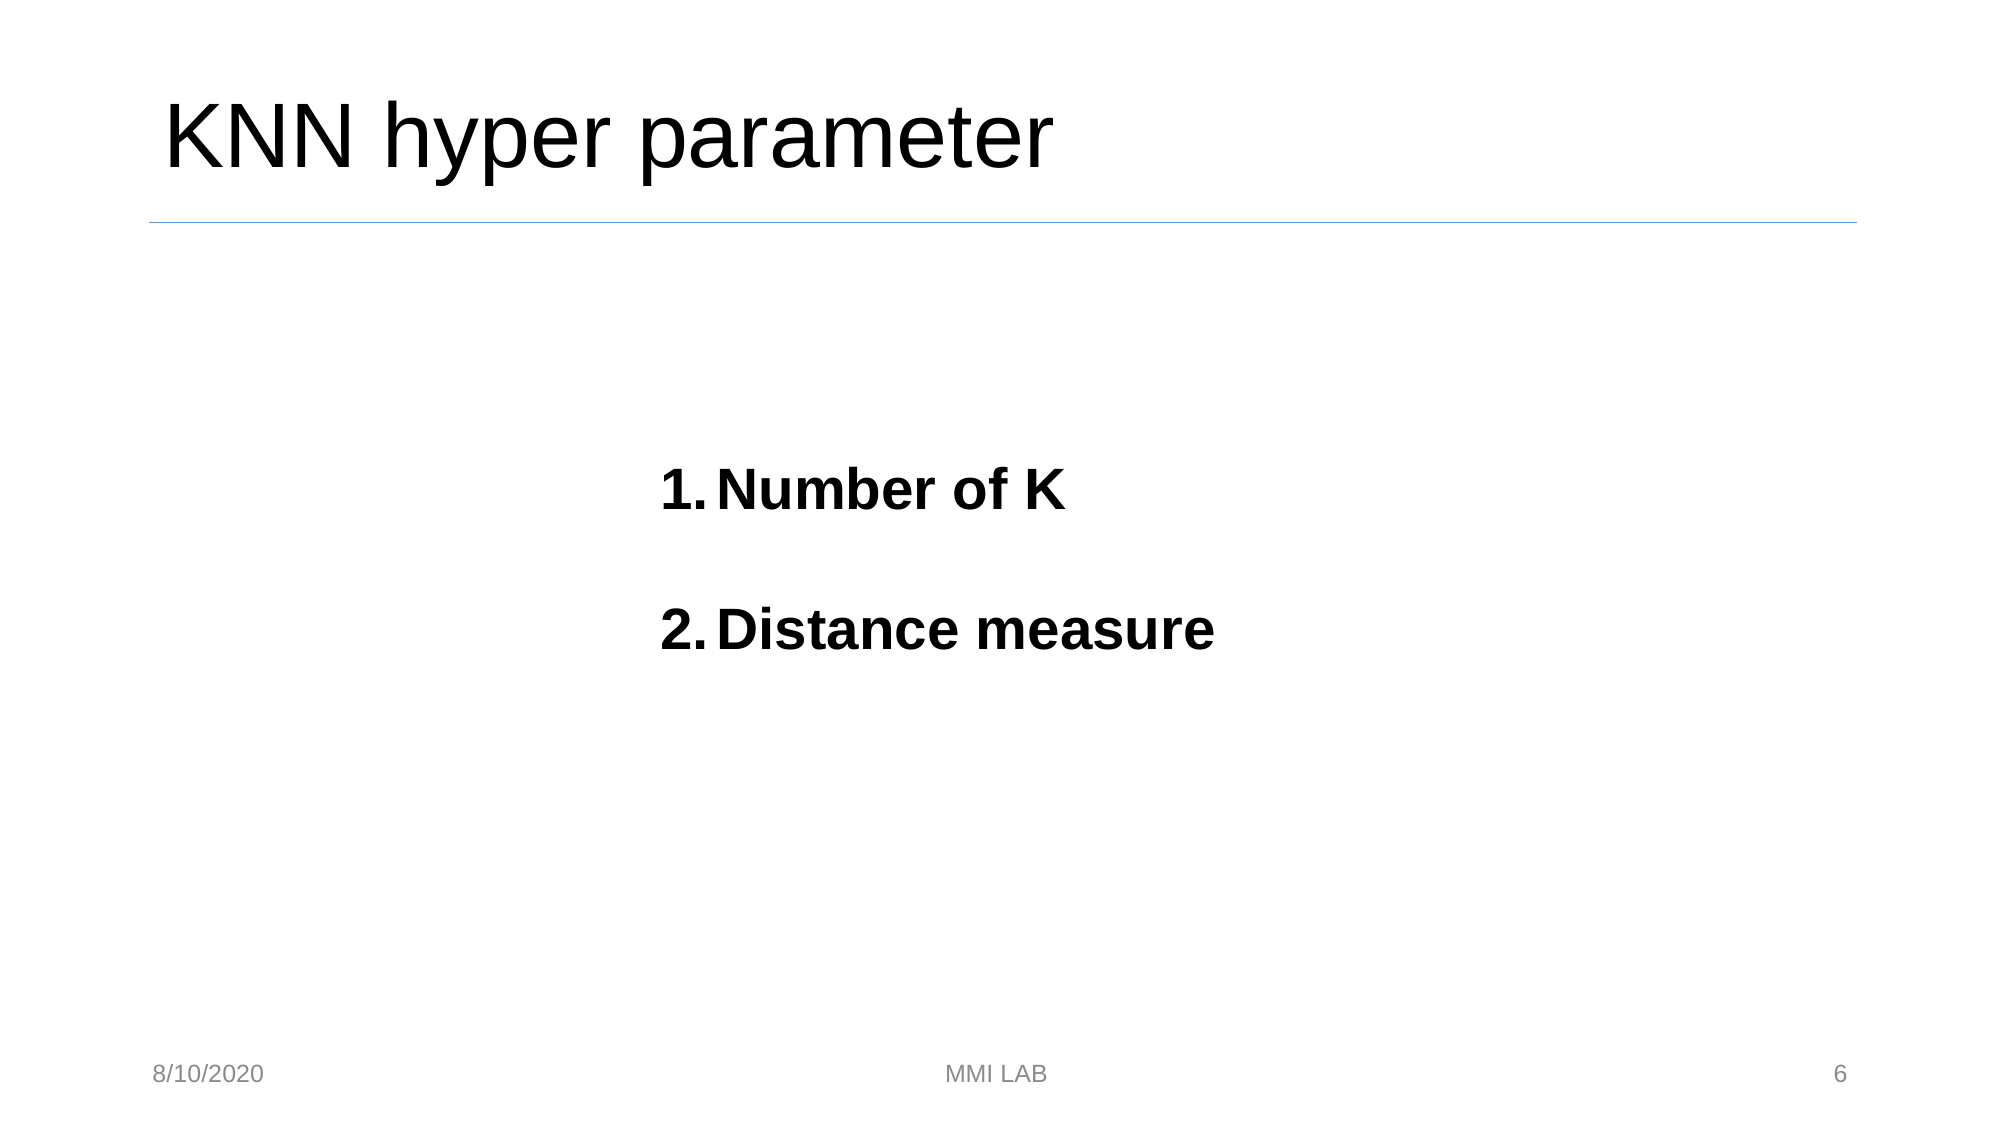

# KNN hyper parameter
Number of K

Distance measure
8/10/2020
MMI LAB
6